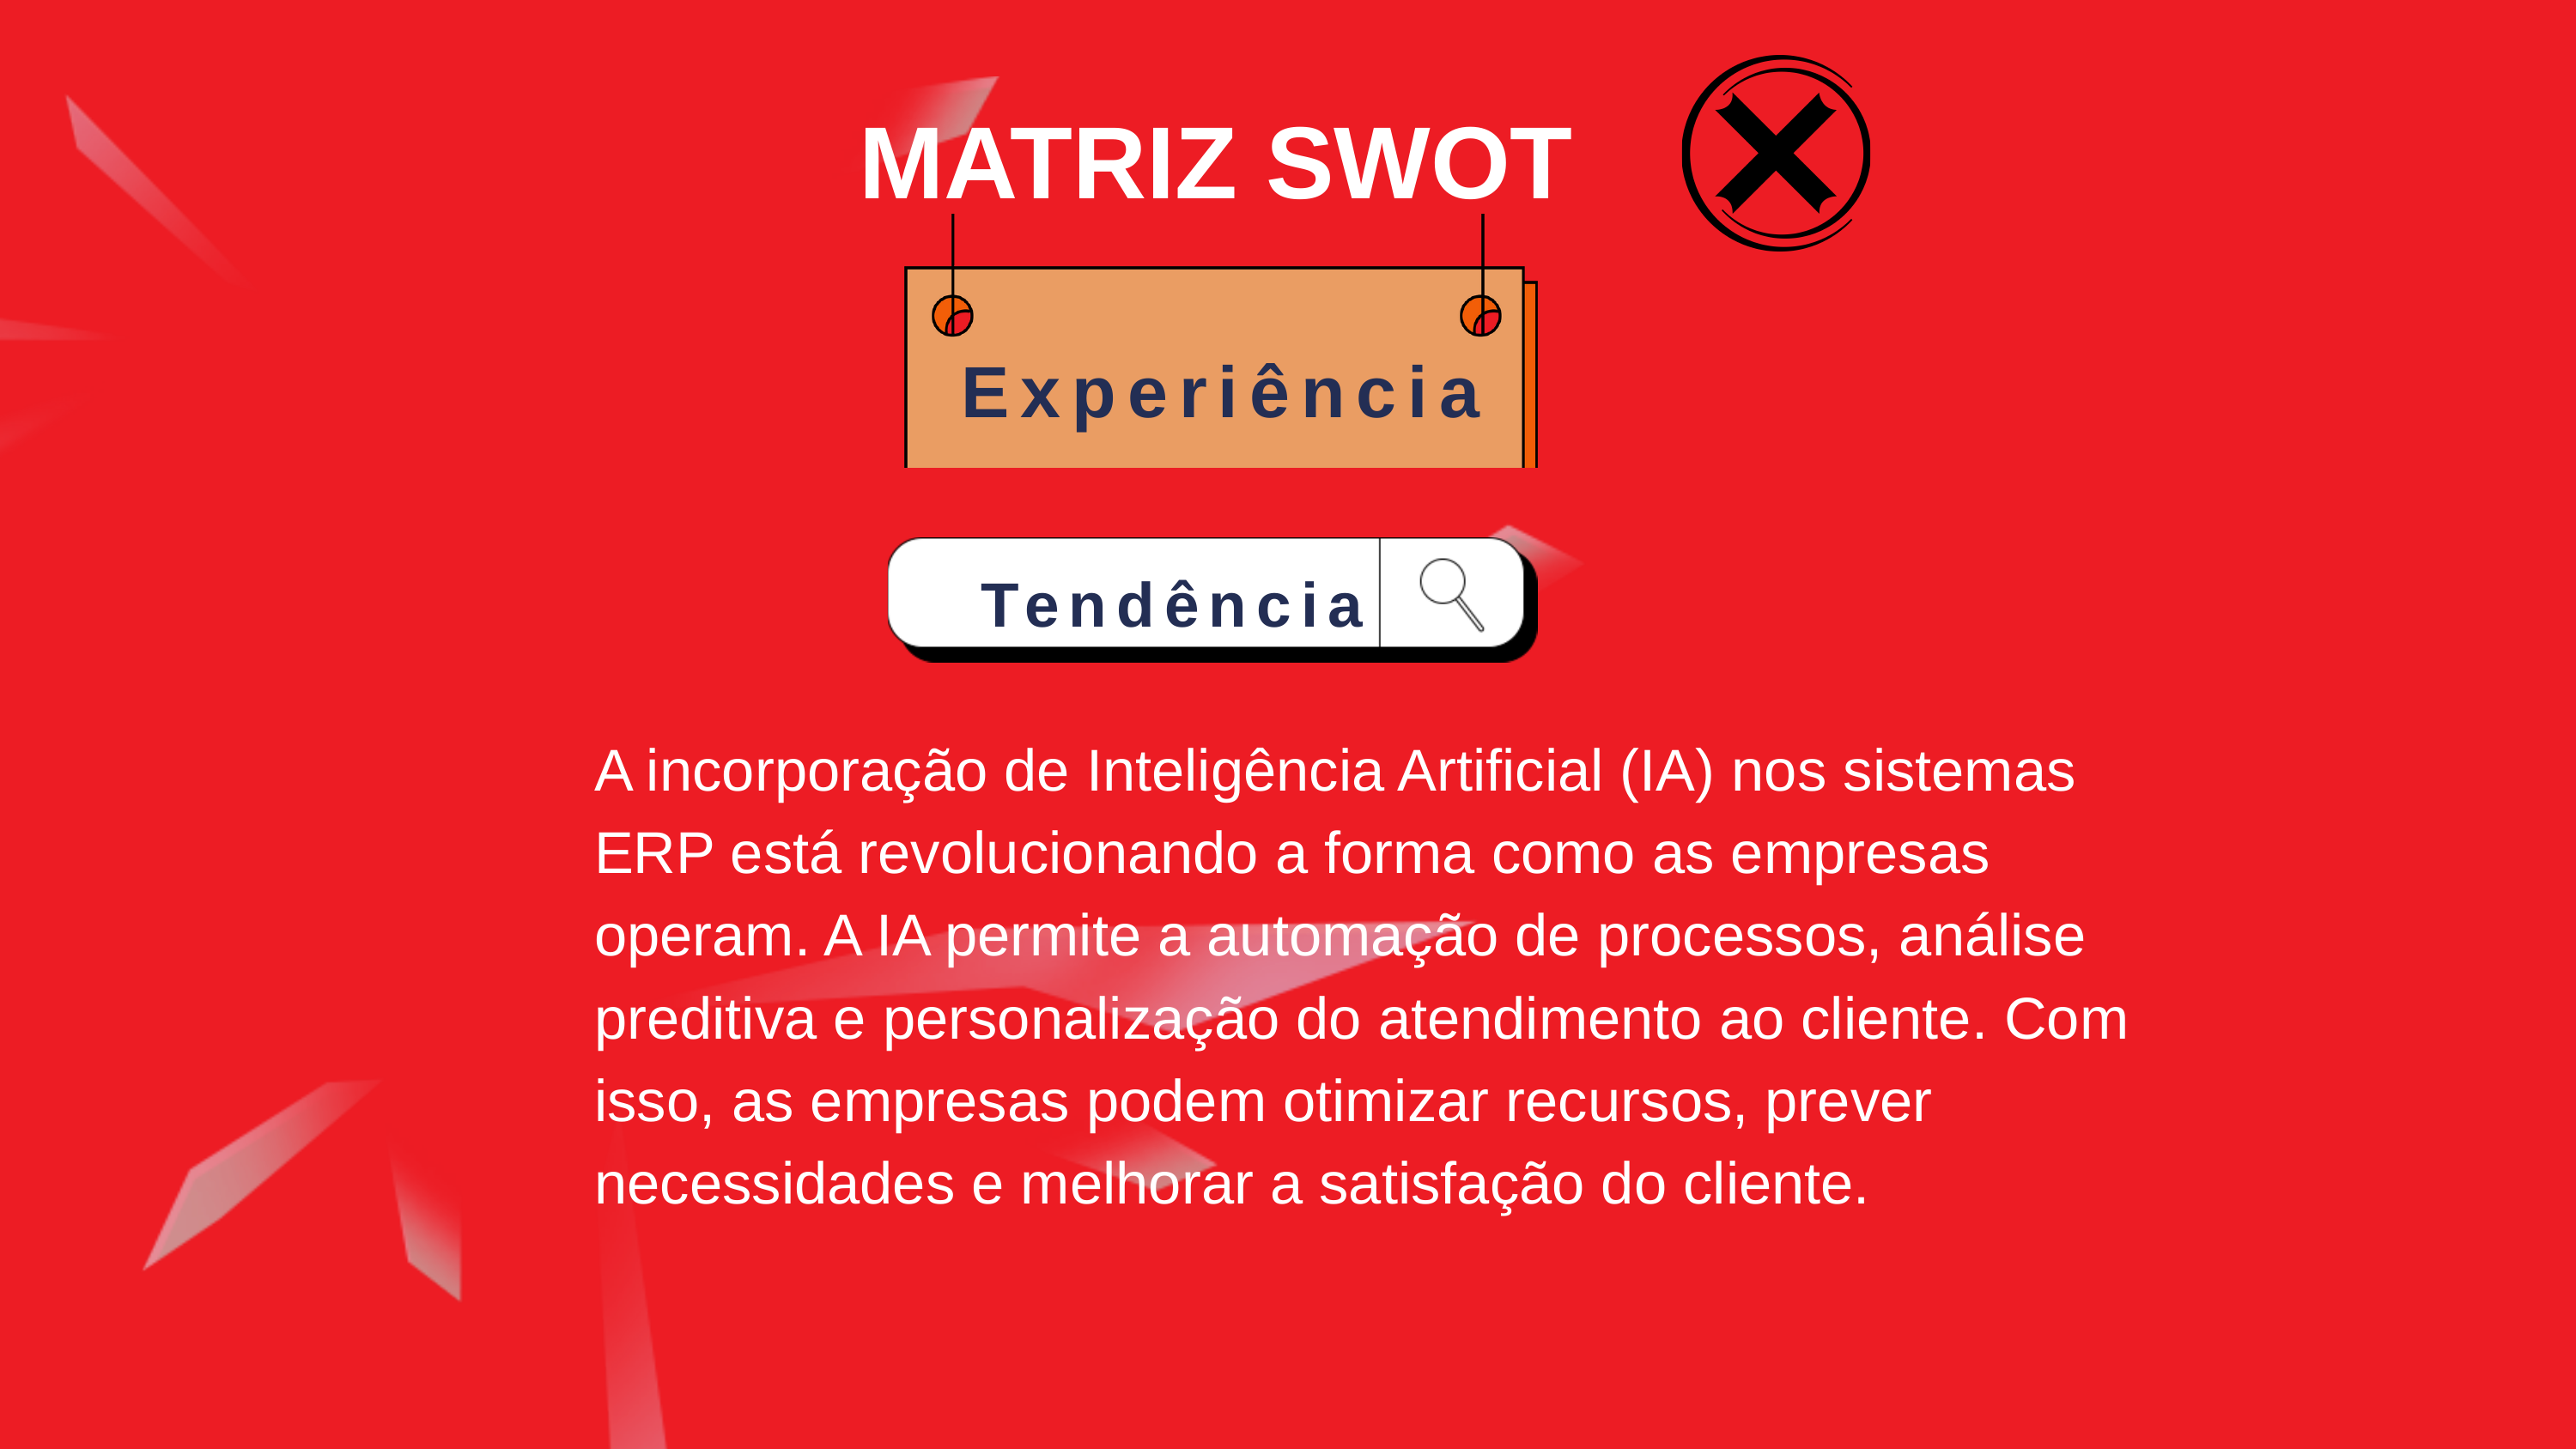

MATRIZ SWOT

Experiência

Tendência
A incorporação de Inteligência Artificial (IA) nos sistemas ERP está revolucionando a forma como as empresas operam. A IA permite a automação de processos, análise preditiva e personalização do atendimento ao cliente. Com isso, as empresas podem otimizar recursos, prever necessidades e melhorar a satisfação do cliente.